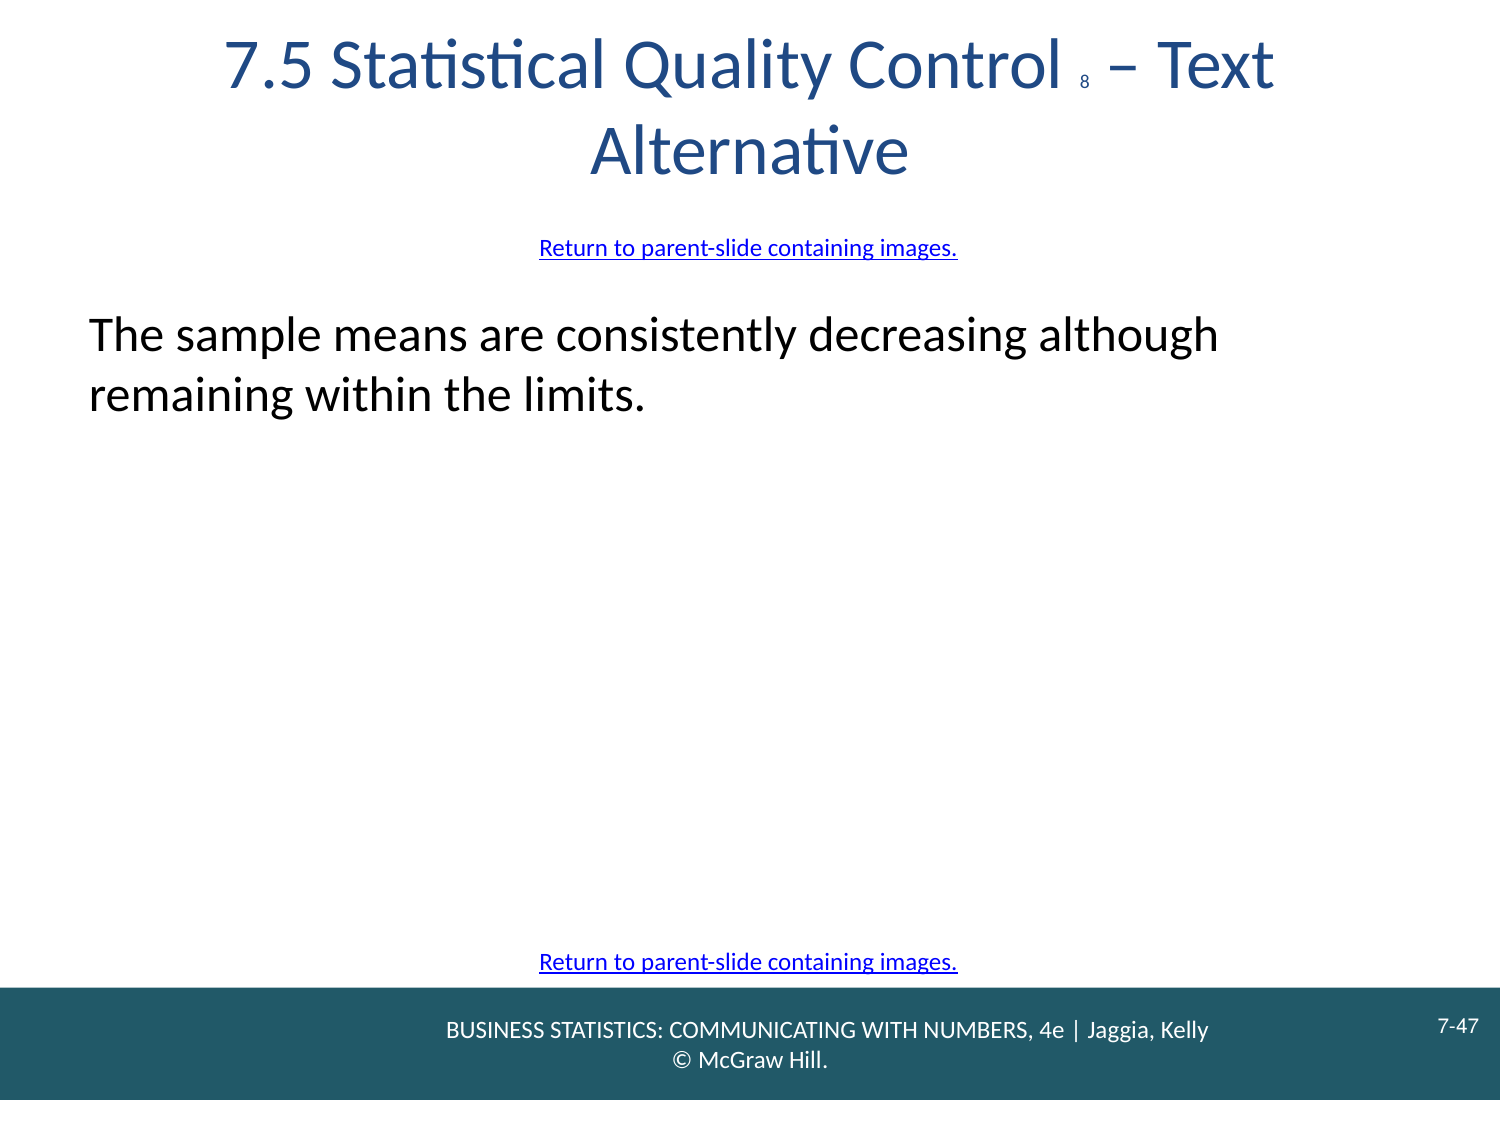

# 7.5 Statistical Quality Control 8 – Text Alternative
Return to parent-slide containing images.
The sample means are consistently decreasing although remaining within the limits.
Return to parent-slide containing images.